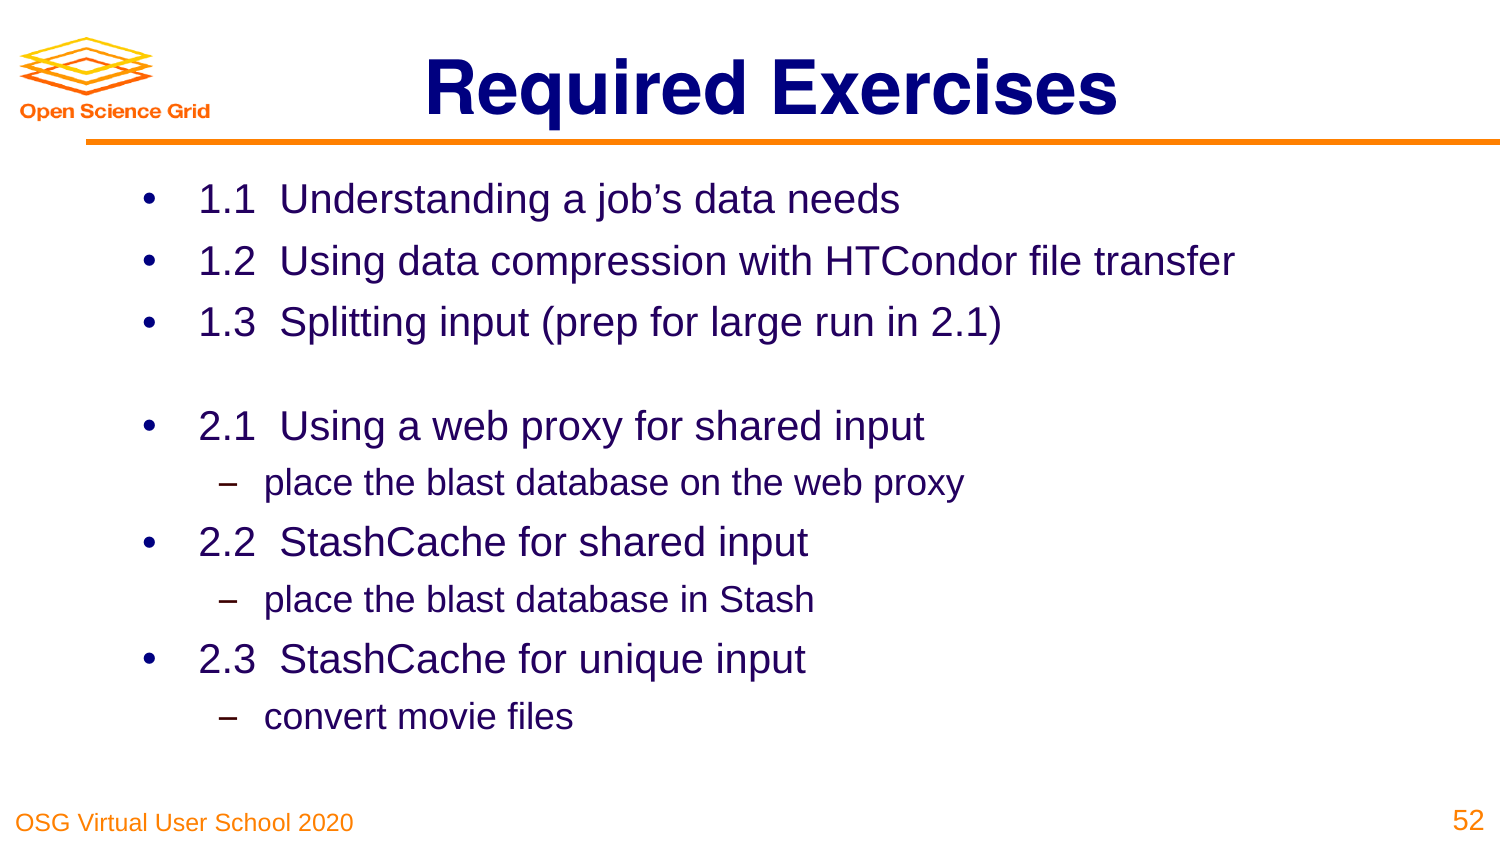

# Required Exercises
1.1  Understanding a job’s data needs
1.2  Using data compression with HTCondor file transfer
1.3  Splitting input (prep for large run in 2.1)

2.1  Using a web proxy for shared input
place the blast database on the web proxy
2.2  StashCache for shared input
place the blast database in Stash
2.3  StashCache for unique input
convert movie files

52